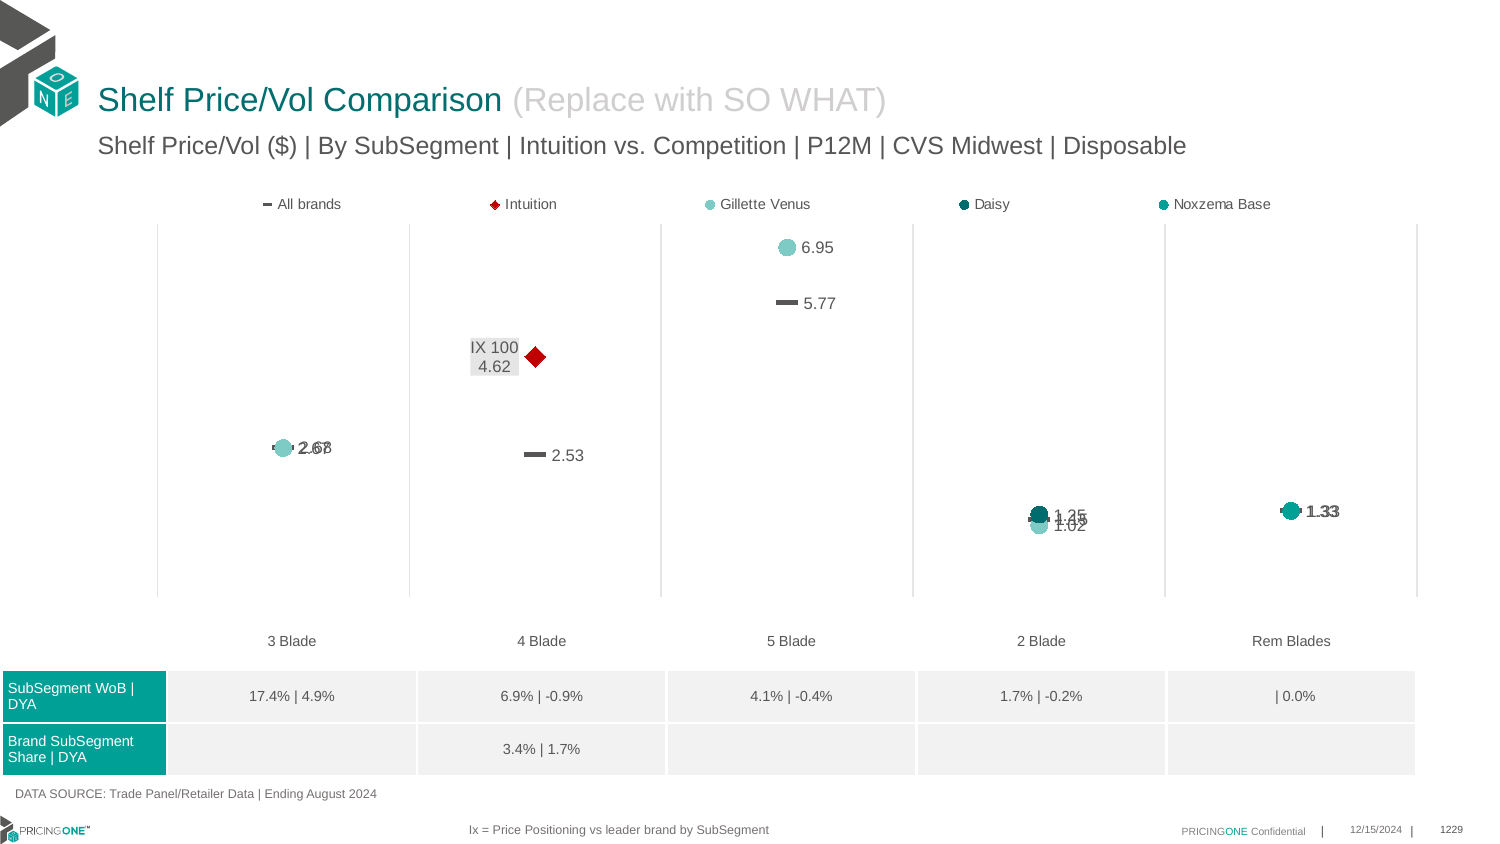

# Shelf Price/Vol Comparison (Replace with SO WHAT)
Shelf Price/Vol ($) | By SubSegment | Intuition vs. Competition | P12M | CVS Midwest | Disposable

### Chart

| Category | All brands | Intuition | Gillette Venus | Daisy | Noxzema Base |
|---|---|---|---|---|---|
| None | 2.68 | None | 2.67 | None | None |
| IX 100 | 2.53 | 4.62 | None | None | None |
| None | 5.77 | None | 6.95 | None | None |
| None | 1.15 | None | 1.02 | 1.25 | None |
| None | 1.33 | None | None | None | 1.33 |
|  | 3 Blade | 4 Blade | 5 Blade | 2 Blade | Rem Blades |
| --- | --- | --- | --- | --- | --- |
| SubSegment WoB | DYA | 17.4% | 4.9% | 6.9% | -0.9% | 4.1% | -0.4% | 1.7% | -0.2% | | 0.0% |
| Brand SubSegment Share | DYA |  | 3.4% | 1.7% |  |  |  |
DATA SOURCE: Trade Panel/Retailer Data | Ending August 2024
Ix = Price Positioning vs leader brand by SubSegment
12/15/2024
1229